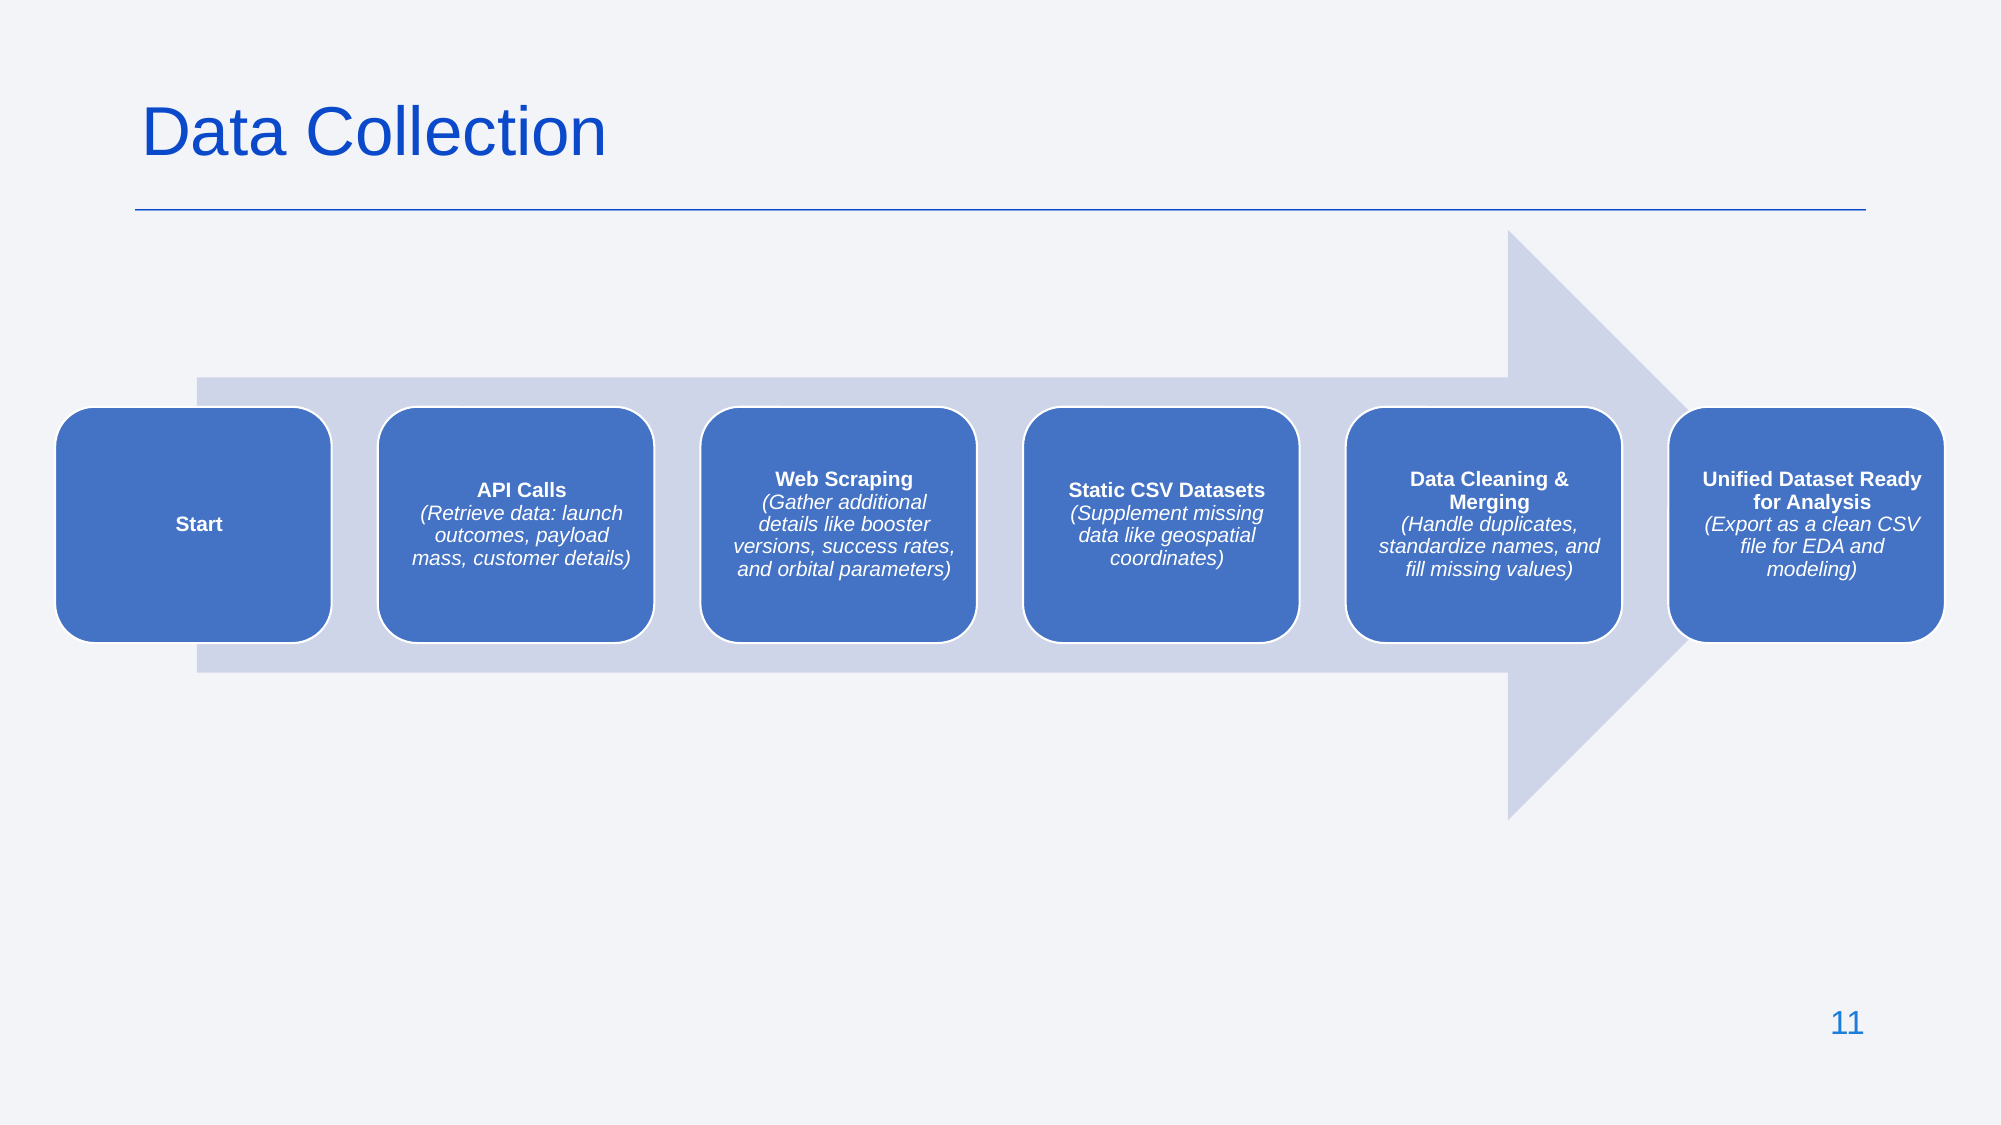

Data Collection
Start
API Calls
(Retrieve data: launch outcomes, payload mass, customer details)
Web Scraping
(Gather additional details like booster versions, success rates, and orbital parameters)
Static CSV Datasets
(Supplement missing data like geospatial coordinates)
Data Cleaning & Merging
(Handle duplicates, standardize names, and fill missing values)
Unified Dataset Ready for Analysis
(Export as a clean CSV file for EDA and modeling)
11